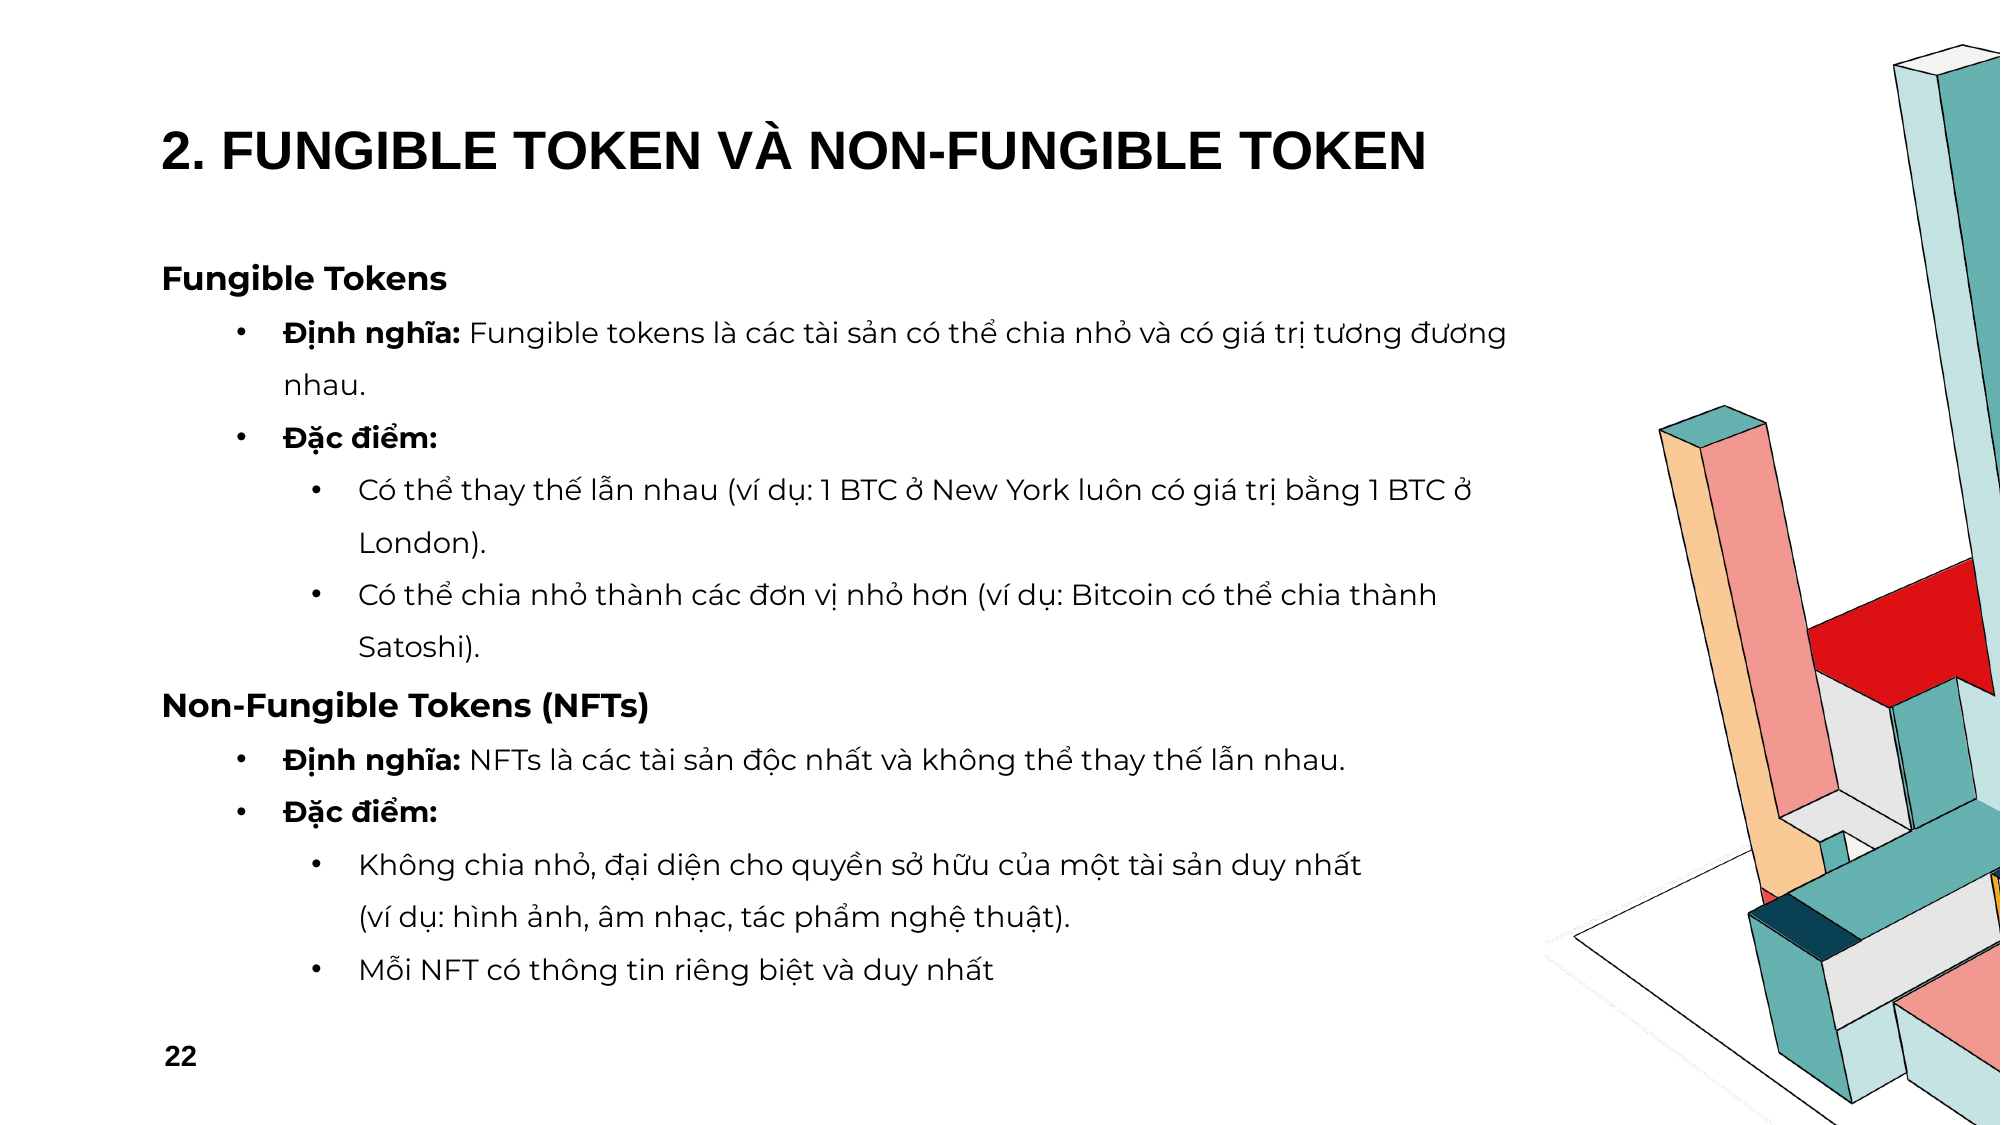

# 2. Fungible token và Non-Fungible token
Fungible Tokens
Định nghĩa: Fungible tokens là các tài sản có thể chia nhỏ và có giá trị tương đương nhau.
Đặc điểm:
Có thể thay thế lẫn nhau (ví dụ: 1 BTC ở New York luôn có giá trị bằng 1 BTC ở London).
Có thể chia nhỏ thành các đơn vị nhỏ hơn (ví dụ: Bitcoin có thể chia thành Satoshi).
Non-Fungible Tokens (NFTs)
Định nghĩa: NFTs là các tài sản độc nhất và không thể thay thế lẫn nhau.
Đặc điểm:
Không chia nhỏ, đại diện cho quyền sở hữu của một tài sản duy nhất
(ví dụ: hình ảnh, âm nhạc, tác phẩm nghệ thuật).
Mỗi NFT có thông tin riêng biệt và duy nhất
22